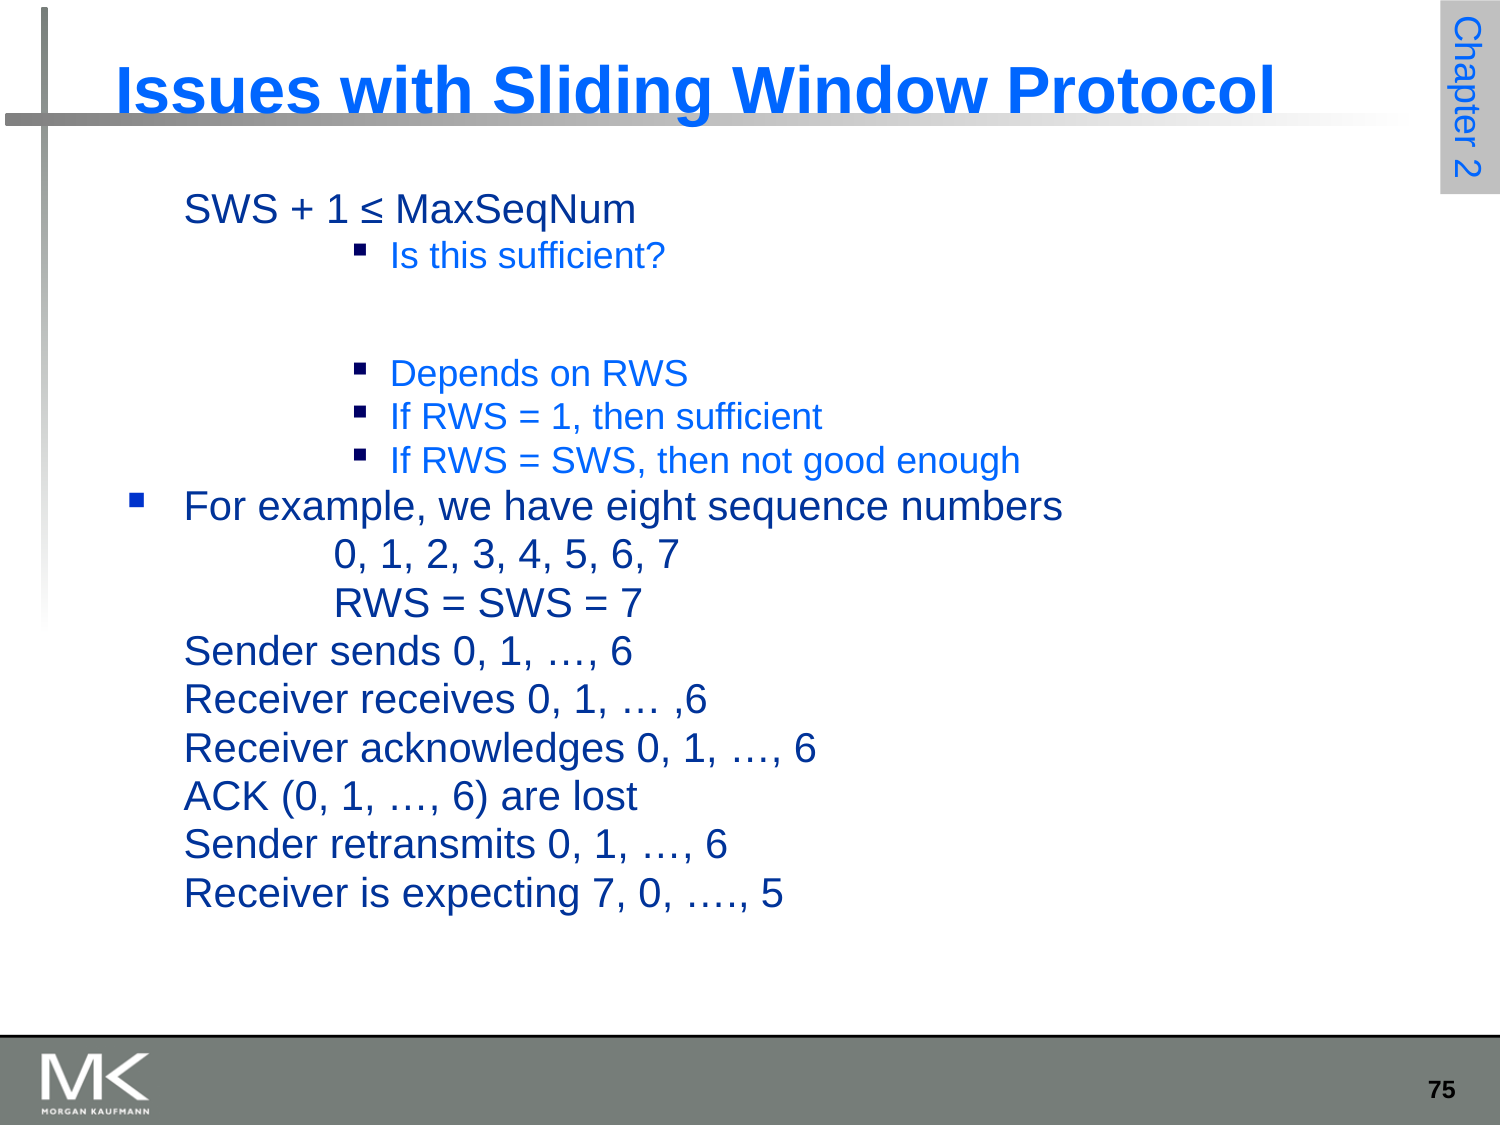

# Issues with Sliding Window Protocol
	SWS + 1 ≤ MaxSeqNum
Is this sufficient?

Depends on RWS
If RWS = 1, then sufficient
If RWS = SWS, then not good enough
For example, we have eight sequence numbers
		0, 1, 2, 3, 4, 5, 6, 7
		RWS = SWS = 7
	Sender sends 0, 1, …, 6
	Receiver receives 0, 1, … ,6
	Receiver acknowledges 0, 1, …, 6
	ACK (0, 1, …, 6) are lost
	Sender retransmits 0, 1, …, 6
	Receiver is expecting 7, 0, …., 5